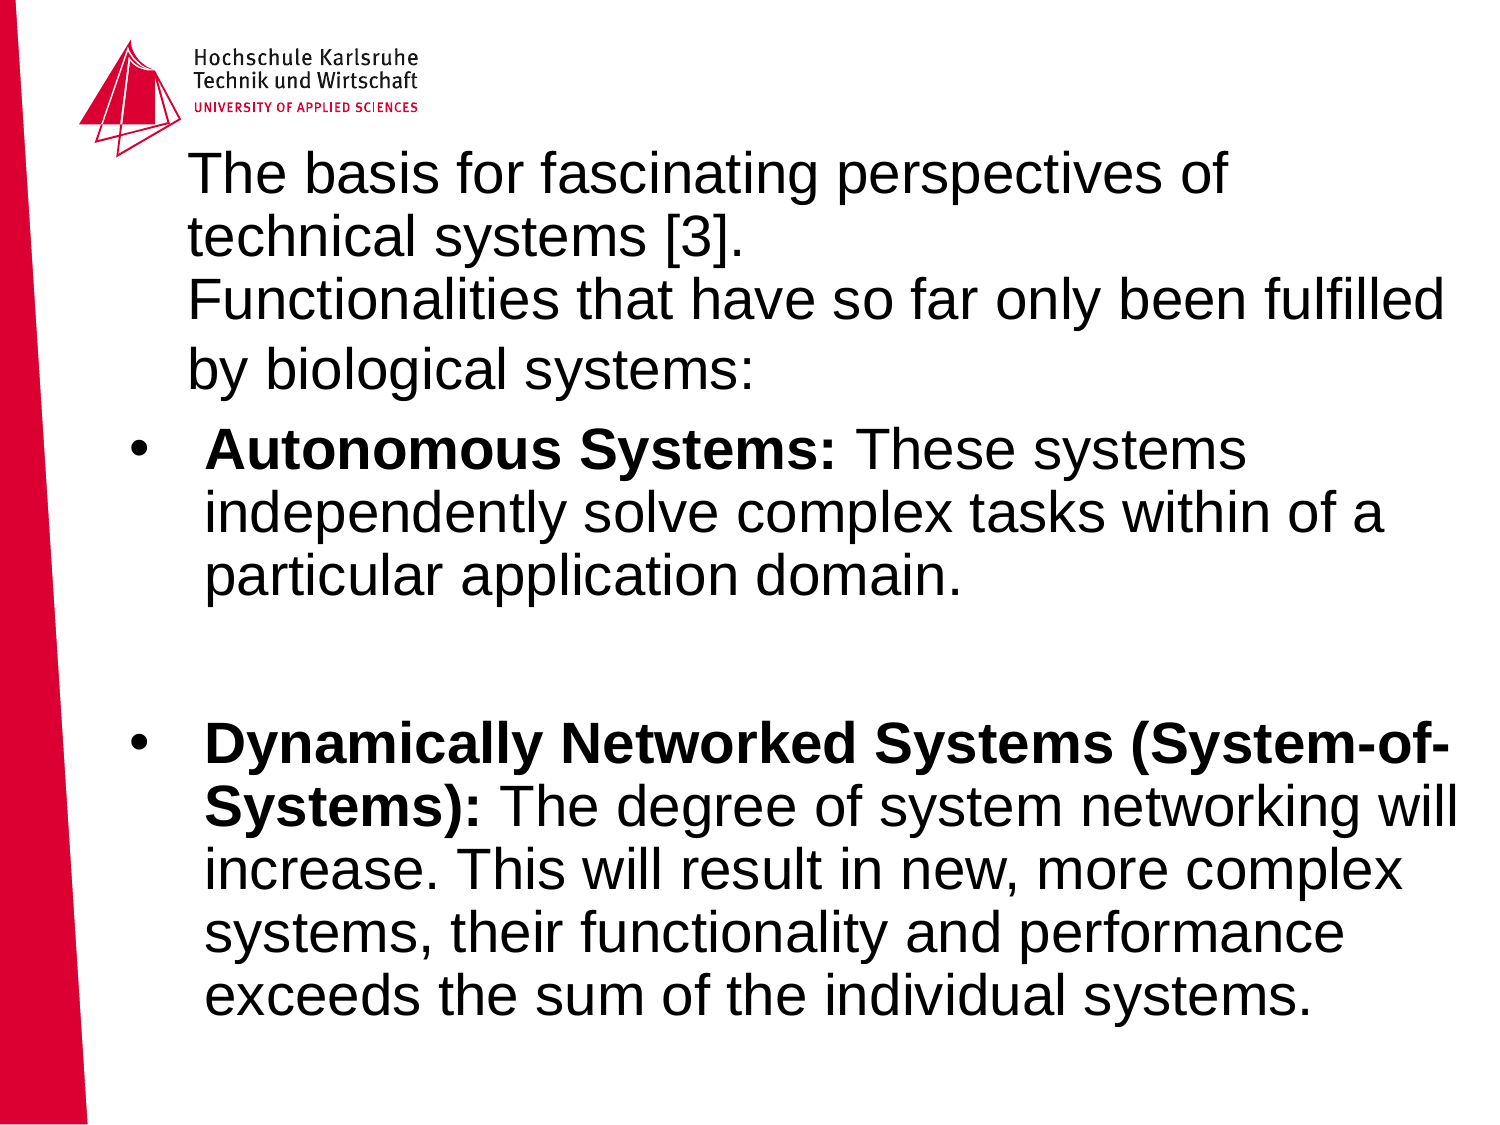

# The basis for fascinating perspectives of technical systems [3]. Functionalities that have so far only been fulfilled by biological systems:
Autonomous Systems: These systems independently solve complex tasks within of a particular application domain.

Dynamically Networked Systems (System-of-Systems): The degree of system networking will increase. This will result in new, more complex systems, their functionality and performance exceeds the sum of the individual systems.